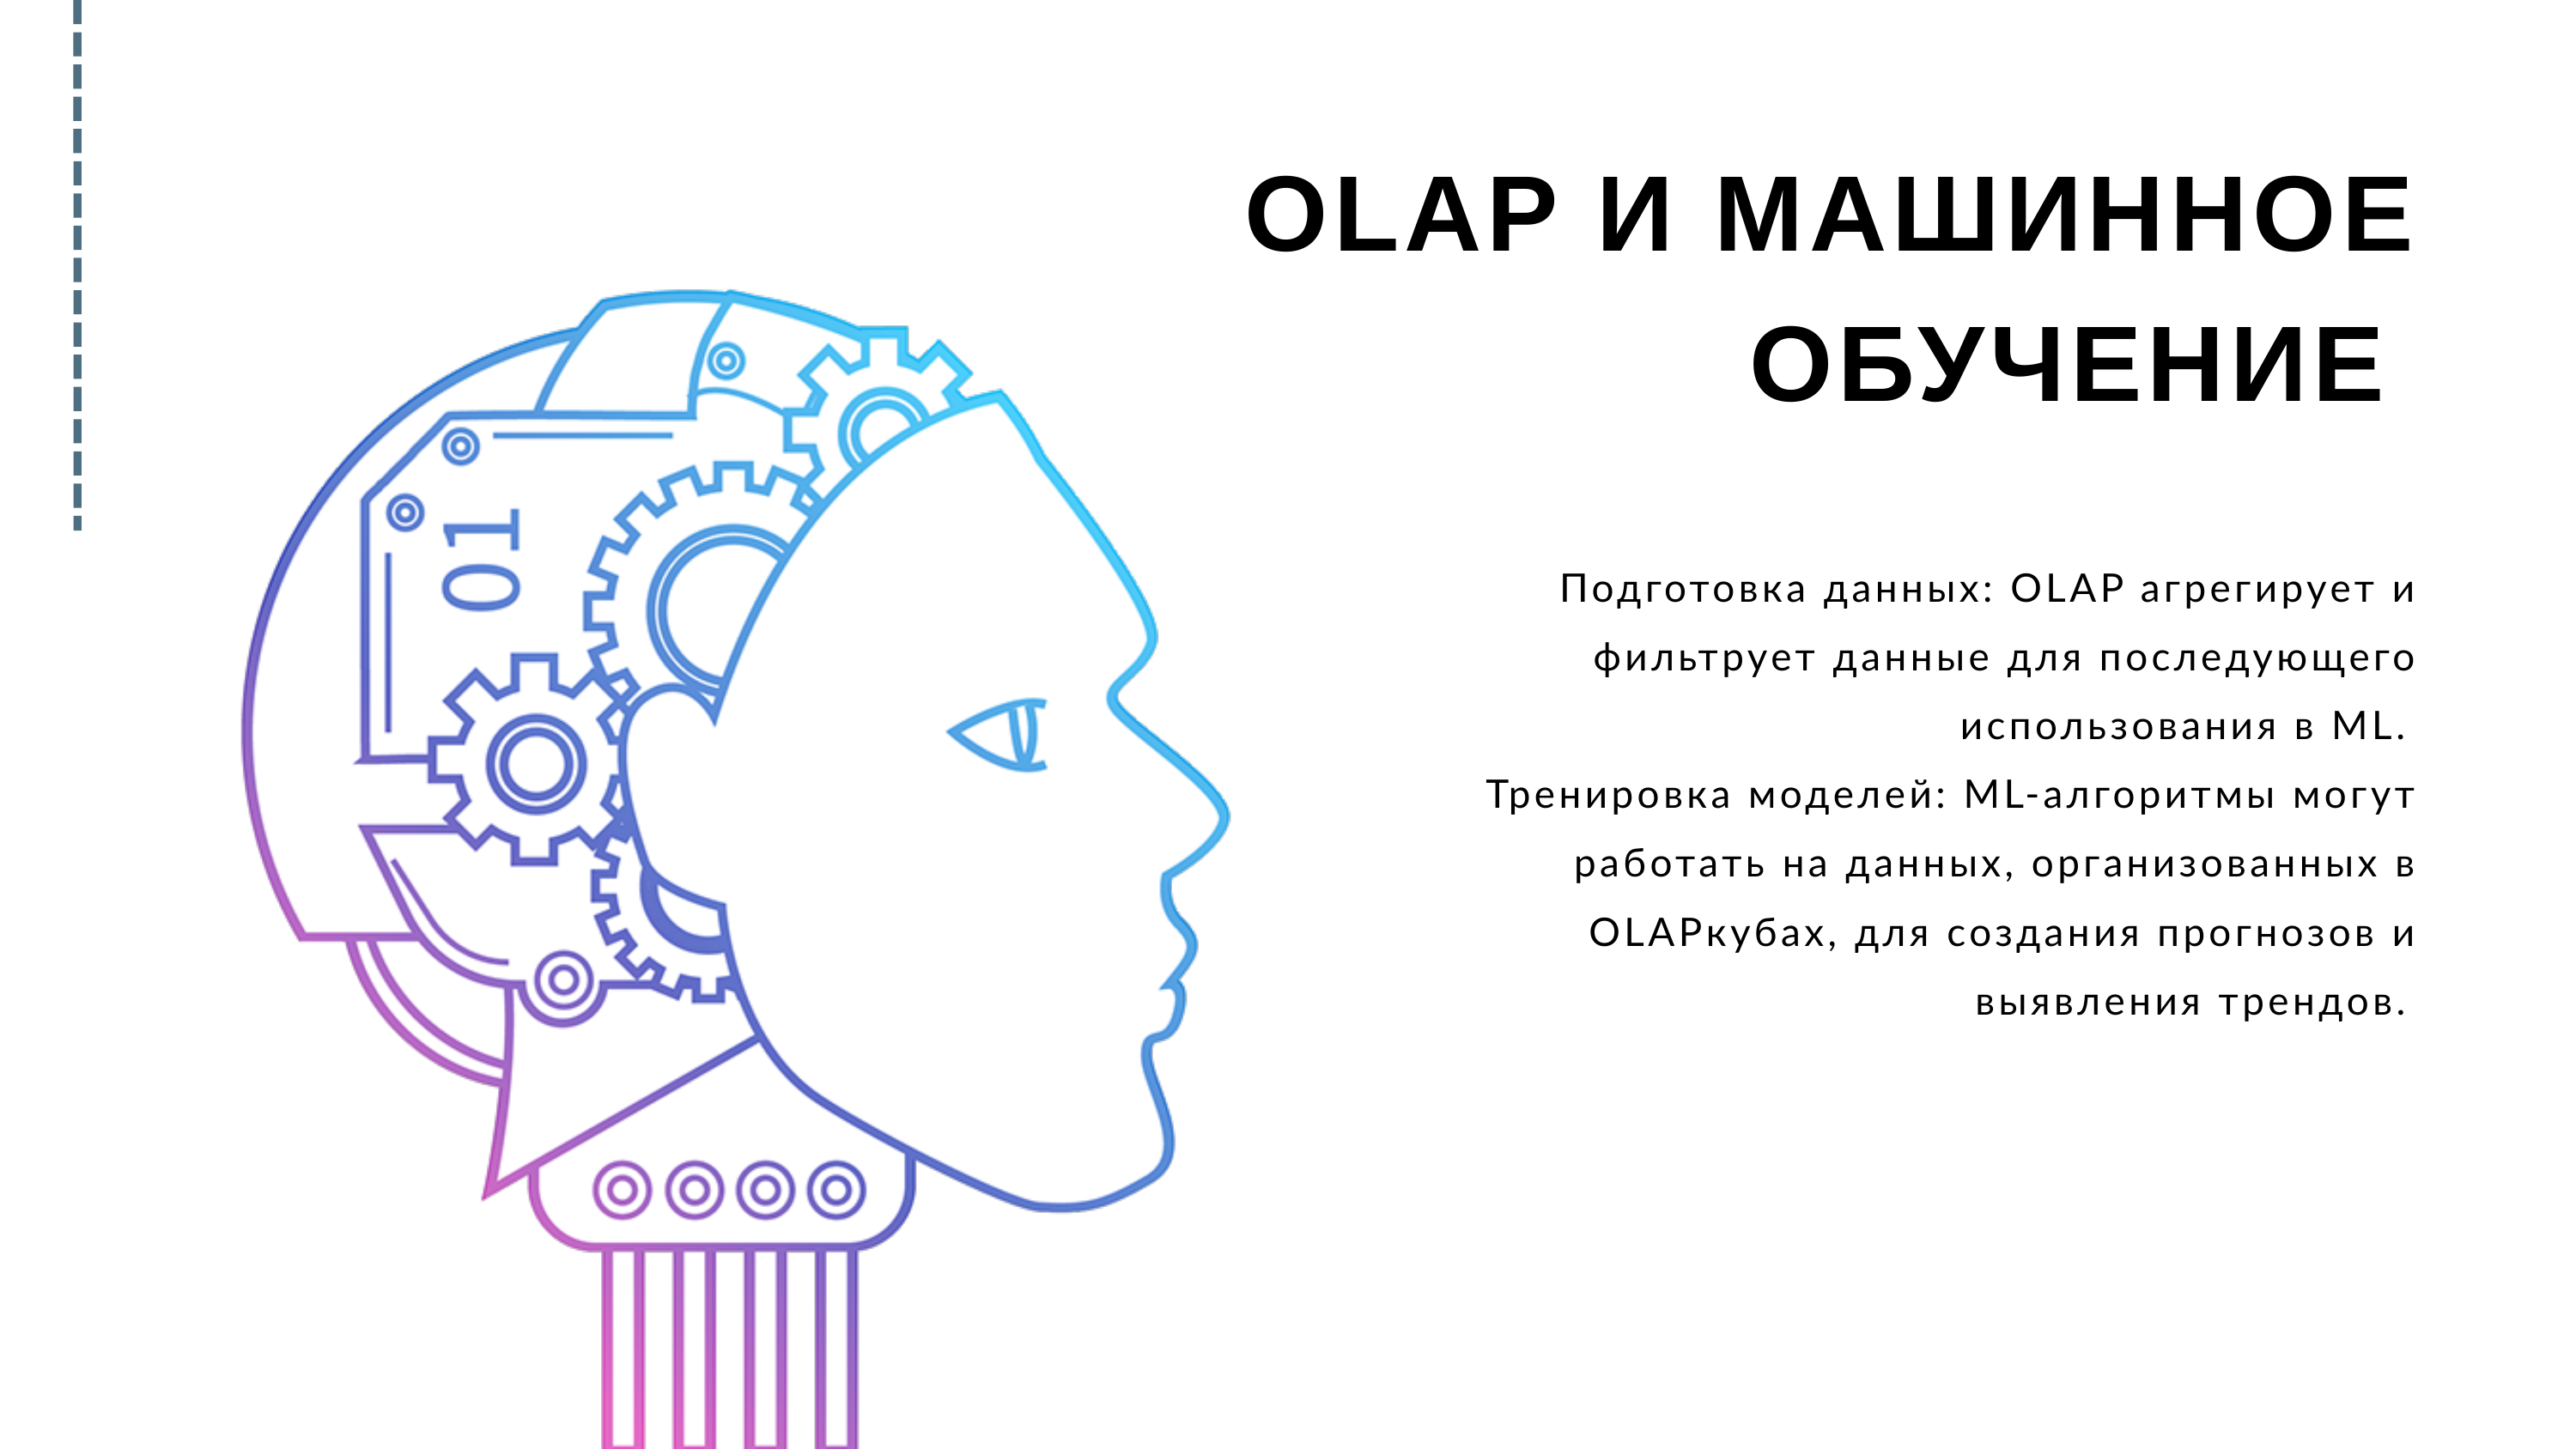

OLAP И МАШИННОЕ ОБУЧЕНИЕ

Подготовка данных: OLAP агрегирует и фильтрует данные для последующего использования в ML.
Тренировка моделей: ML-алгоритмы могут работать на данных, организованных в OLAPкубах, для создания прогнозов и выявления трендов.